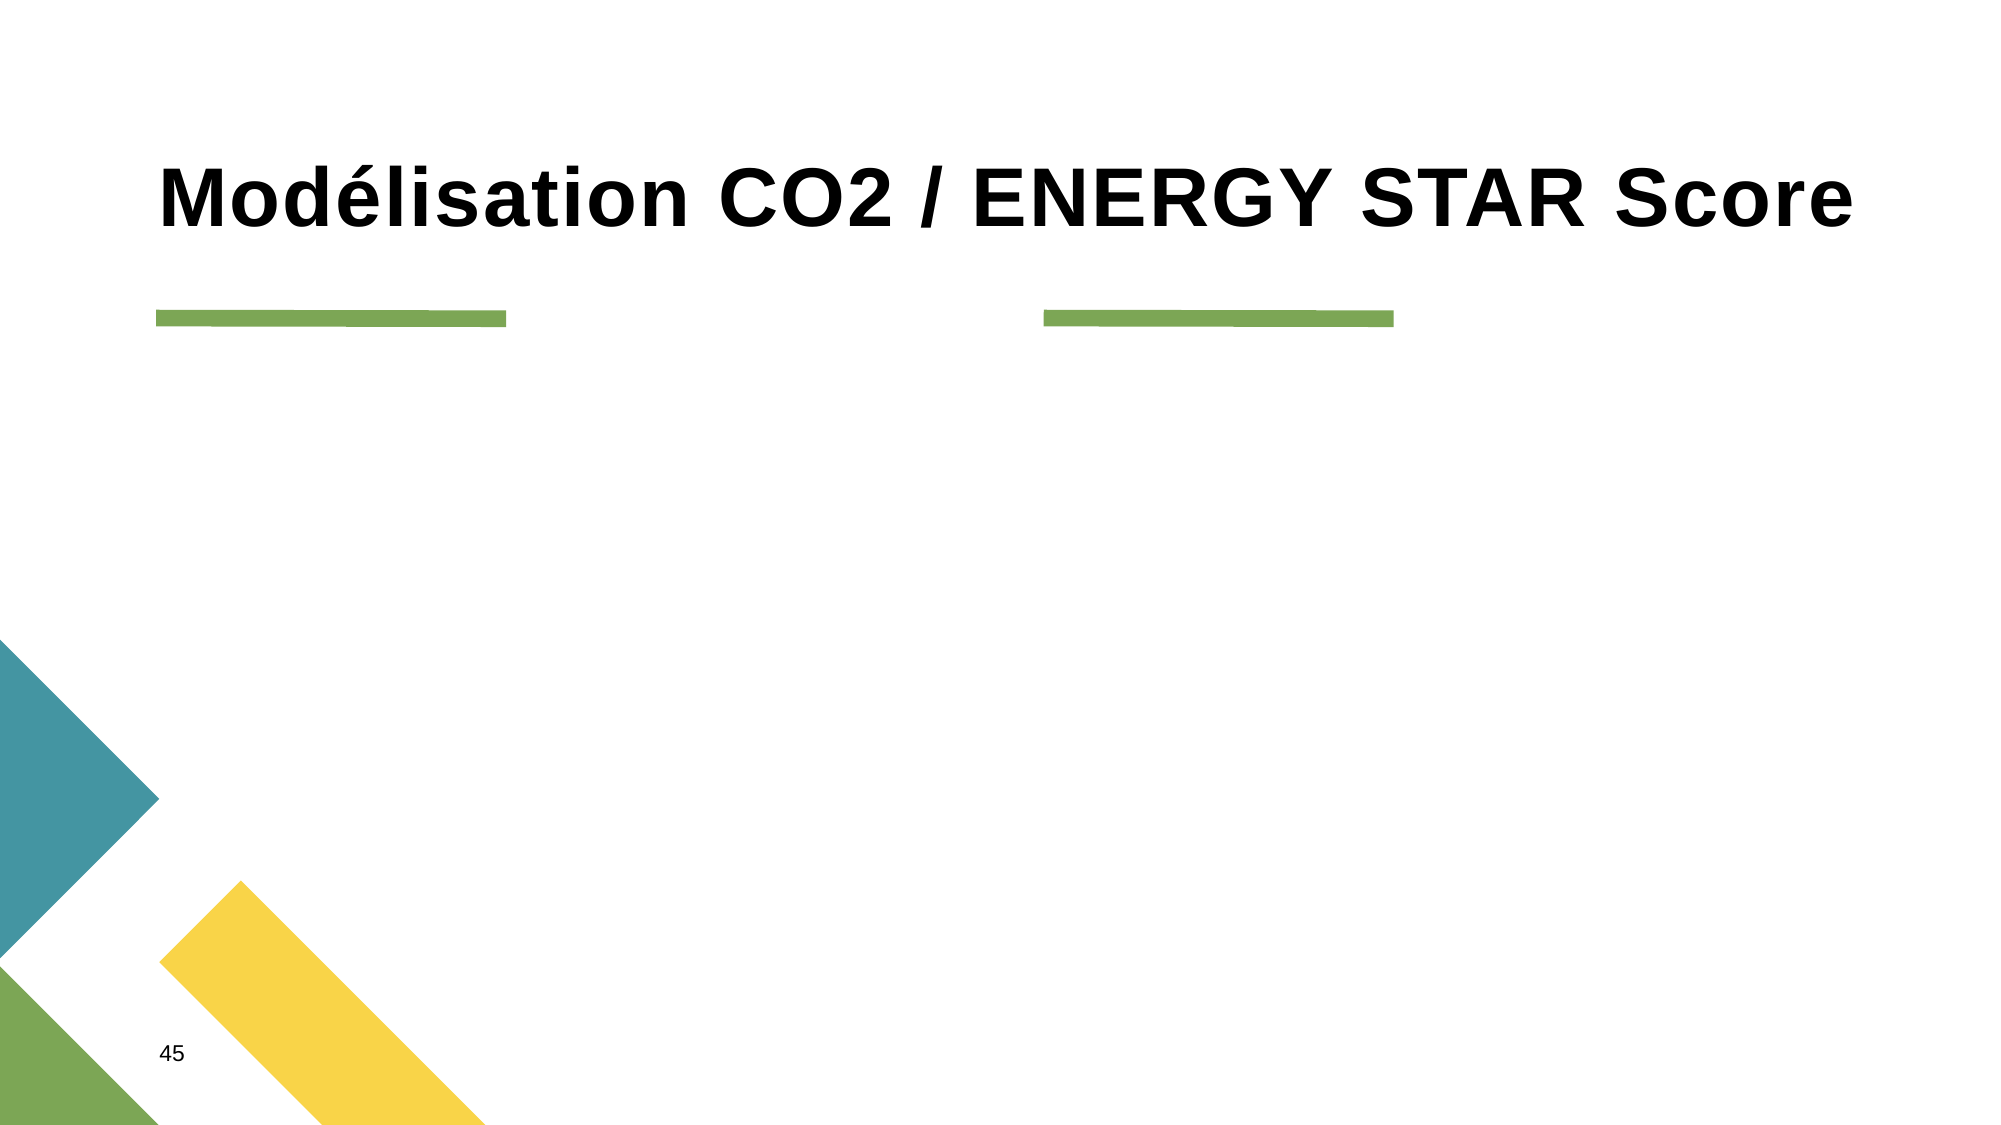

# Modélisation CO2 / ENERGY STAR Score

45